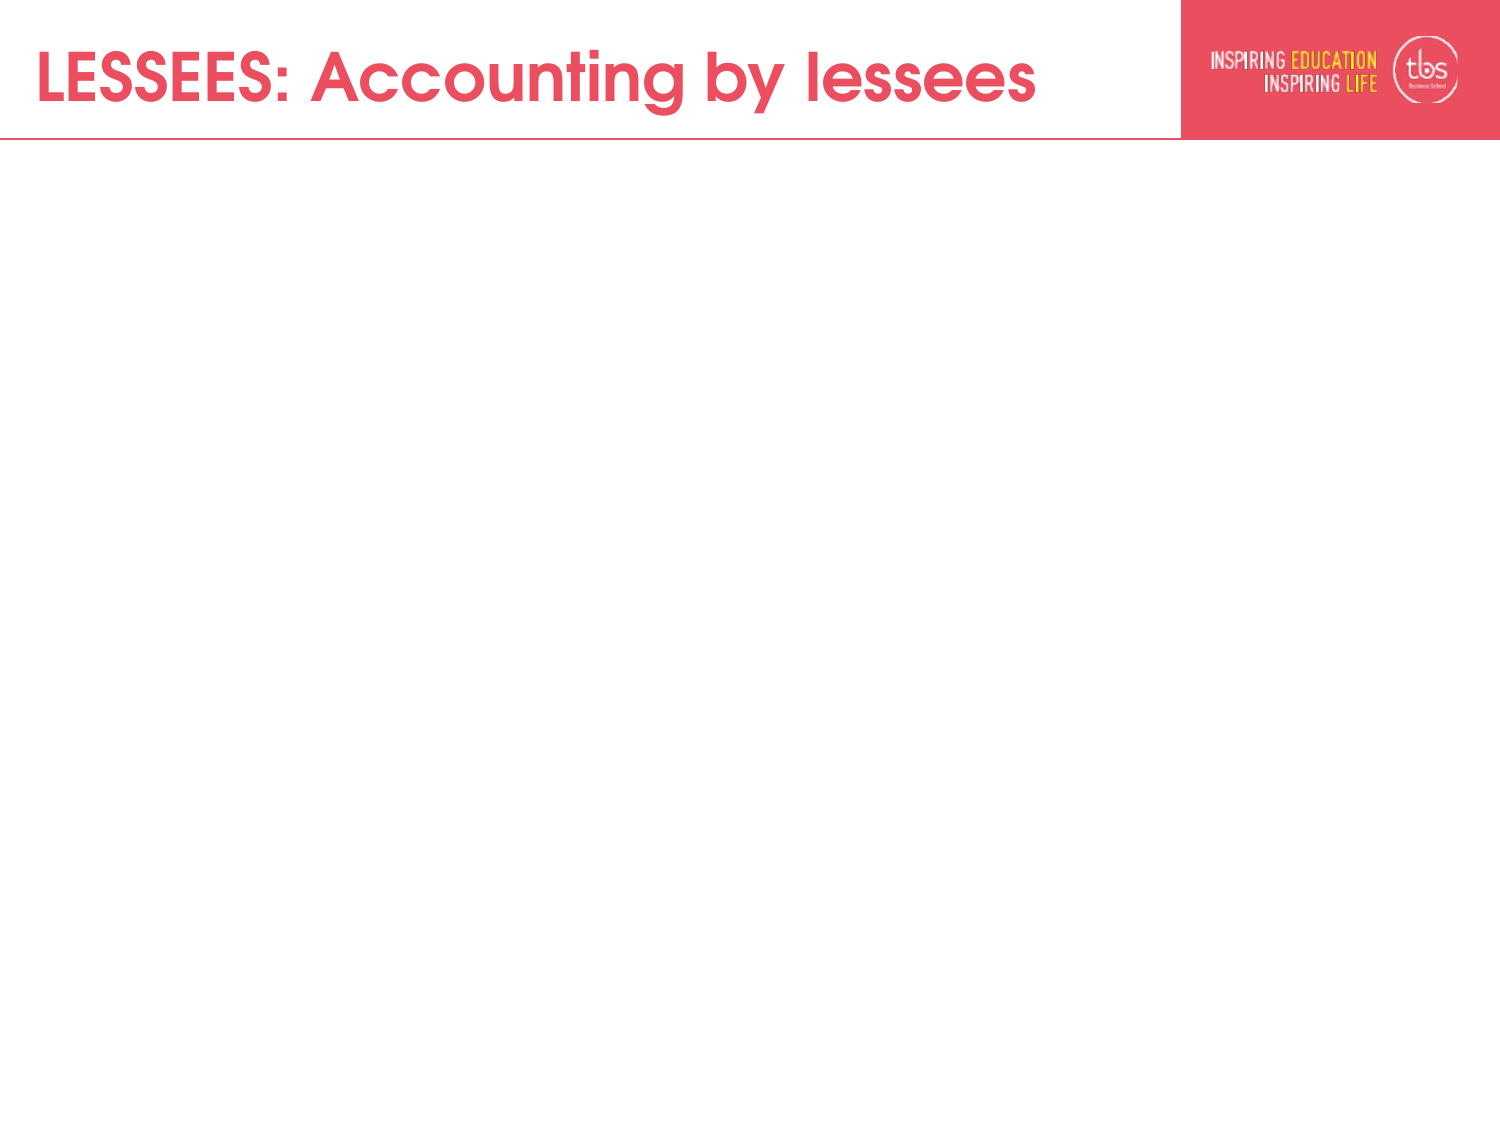

# LESSEES: Accounting by lessees
Example of lessee accounting for a lease:
Journals for subsequent measurement of lease at end of first year (time t=1):